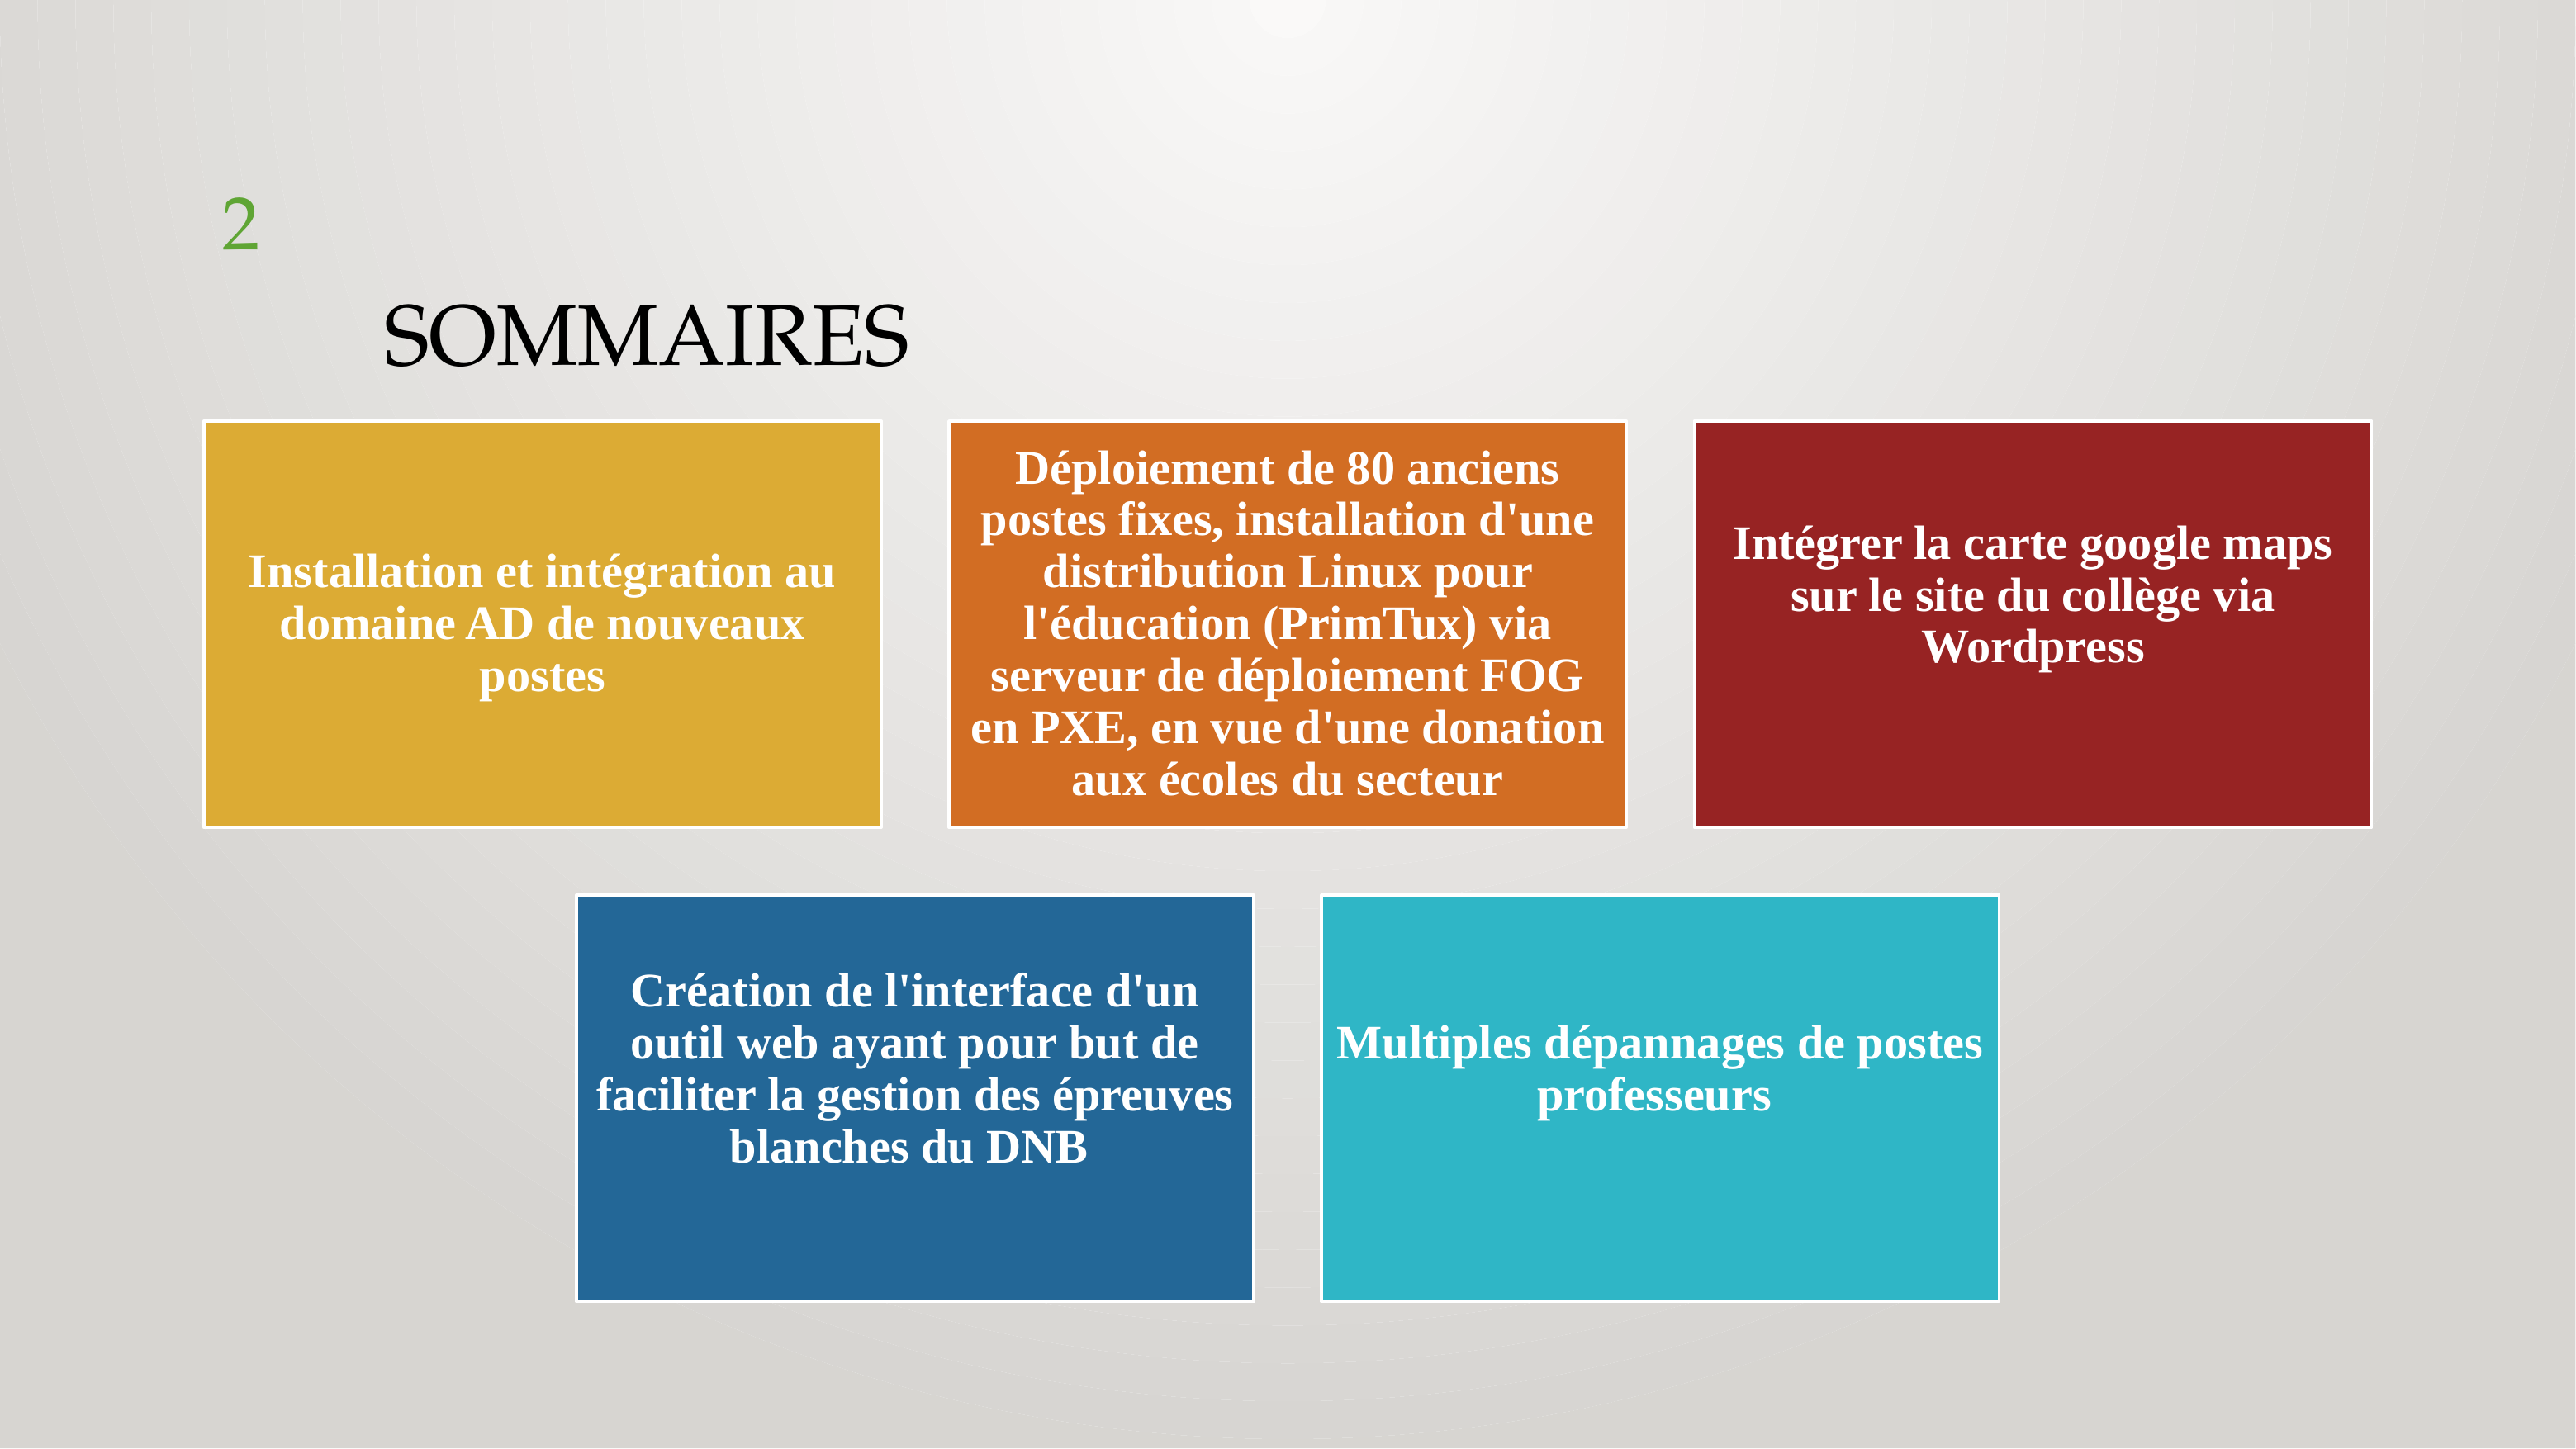

# SOMMAIRES
2
Installation et intégration au domaine AD de nouveaux postes
Déploiement de 80 anciens postes fixes, installation d'une distribution Linux pour l'éducation (PrimTux) via serveur de déploiement FOG en PXE, en vue d'une donation aux écoles du secteur
Intégrer la carte google maps sur le site du collège via Wordpress
Création de l'interface d'un outil web ayant pour but de faciliter la gestion des épreuves blanches du DNB
Multiples dépannages de postes professeurs